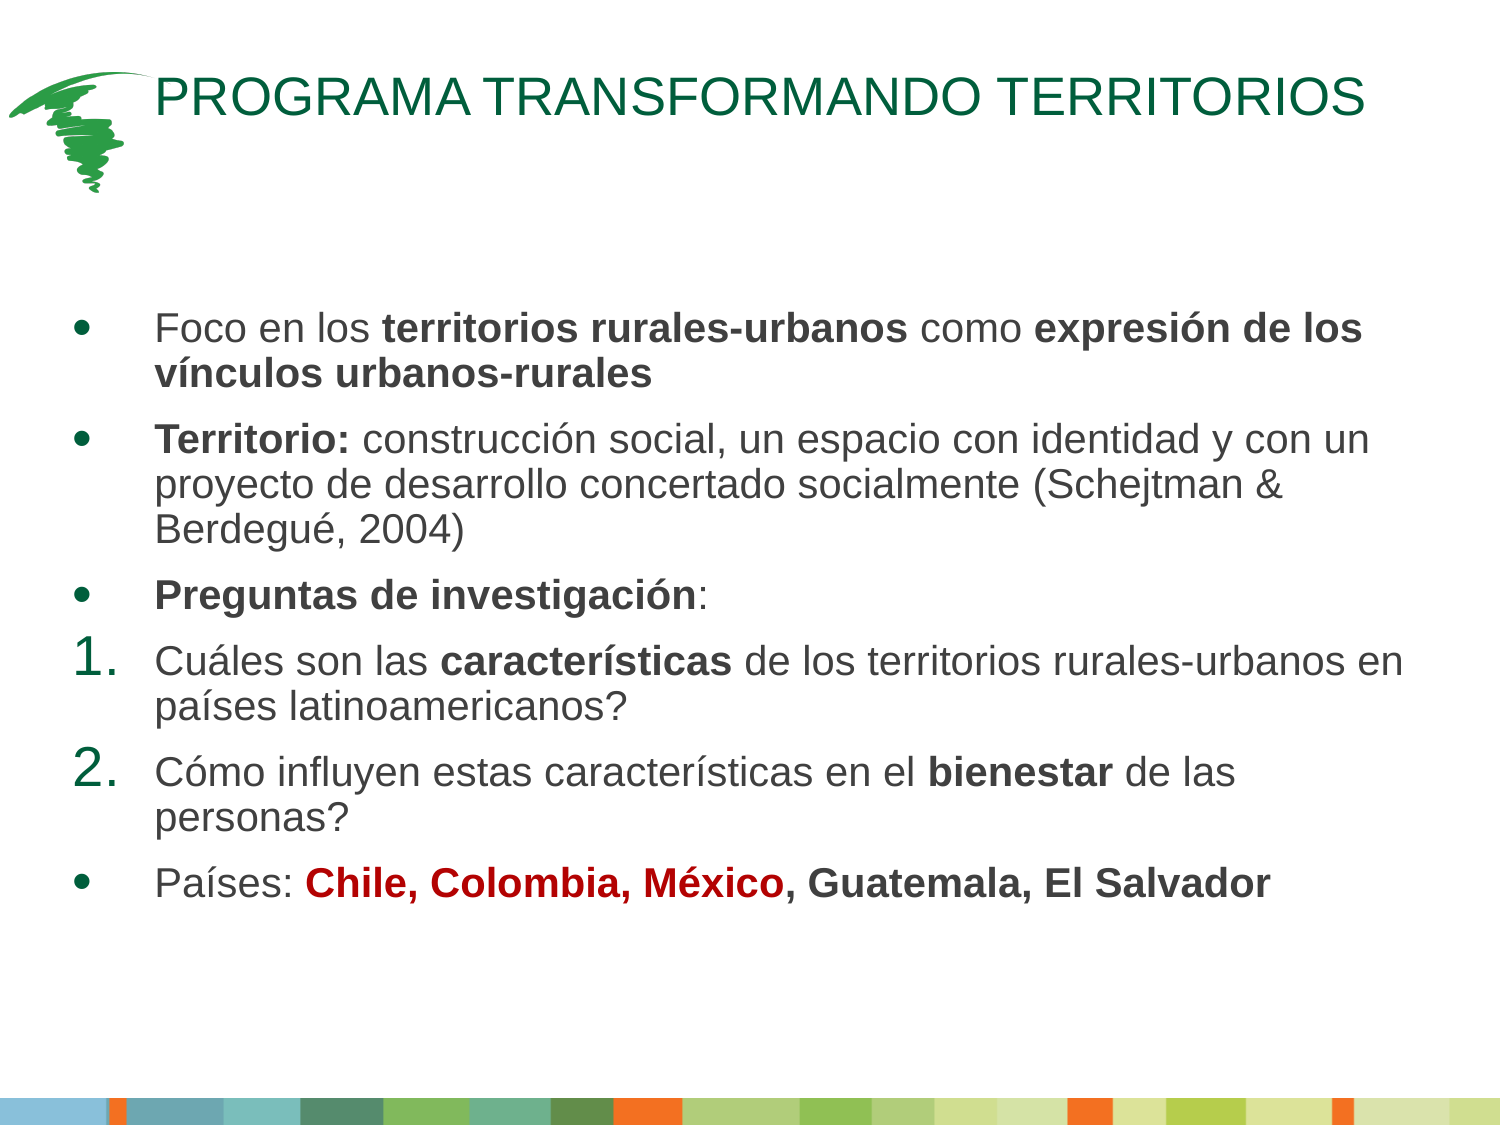

# PROGRAMA TRANSFORMANDO TERRITORIOS
Foco en los territorios rurales-urbanos como expresión de los vínculos urbanos-rurales
Territorio: construcción social, un espacio con identidad y con un proyecto de desarrollo concertado socialmente (Schejtman & Berdegué, 2004)
Preguntas de investigación:
Cuáles son las características de los territorios rurales-urbanos en países latinoamericanos?
Cómo influyen estas características en el bienestar de las personas?
Países: Chile, Colombia, México, Guatemala, El Salvador